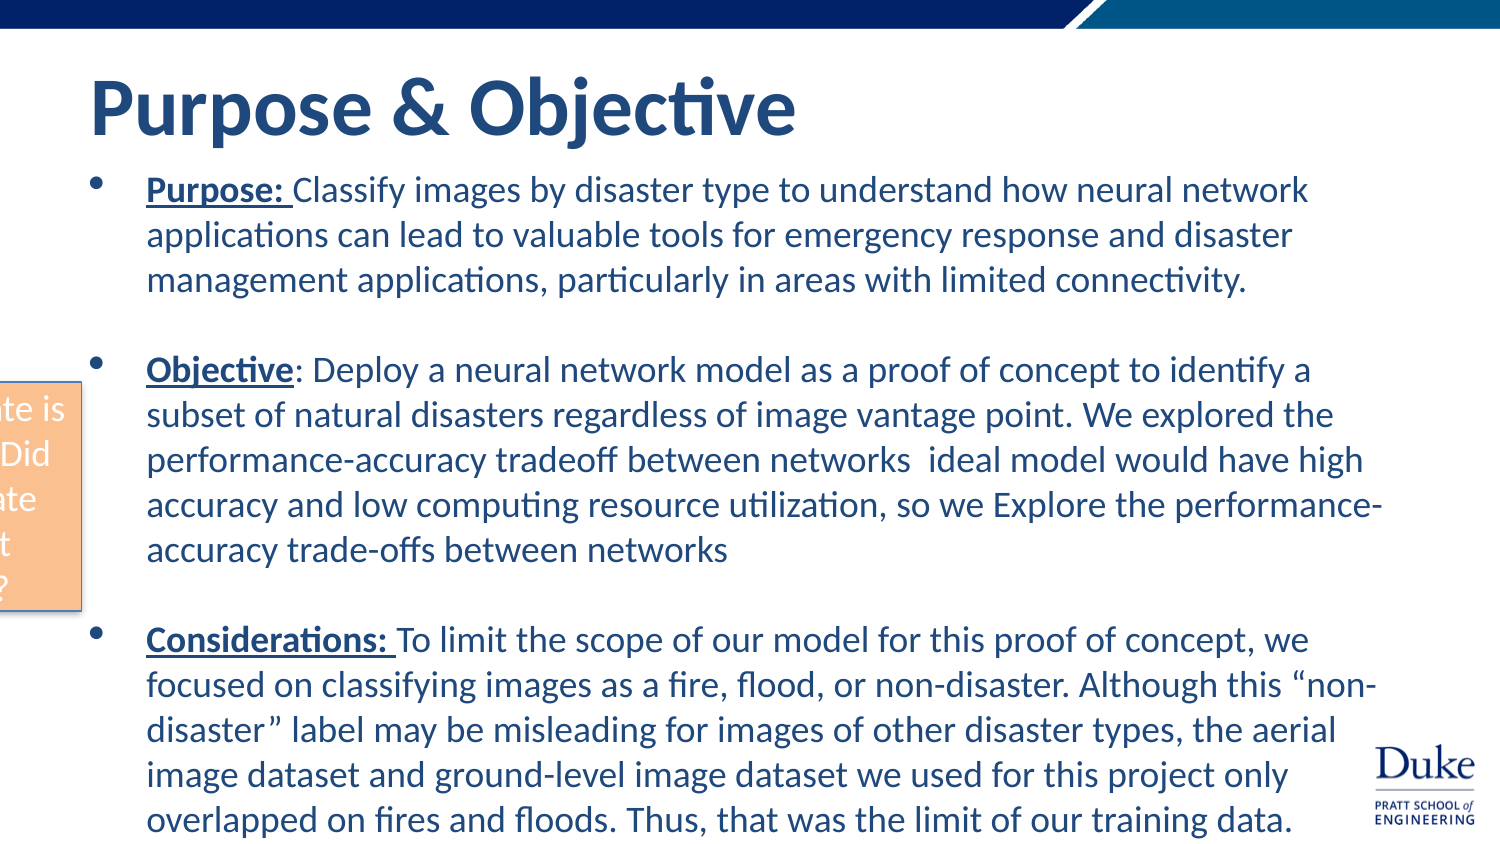

# Purpose & Objective
Purpose: Classify images by disaster type to understand how neural network applications can lead to valuable tools for emergency response and disaster management applications, particularly in areas with limited connectivity.

Objective: Deploy a neural network model as a proof of concept to identify a subset of natural disasters regardless of image vantage point. We explored the performance-accuracy tradeoff between networks  ideal model would have high accuracy and low computing resource utilization, so we Explore the performance-accuracy trade-offs between networks

Considerations: To limit the scope of our model for this proof of concept, we focused on classifying images as a fire, flood, or non-disaster. Although this “non-disaster” label may be misleading for images of other disaster types, the aerial image dataset and ground-level image dataset we used for this project only overlapped on fires and floods. Thus, that was the limit of our training data.

How accurate is this slide? Did we evaluate different models?